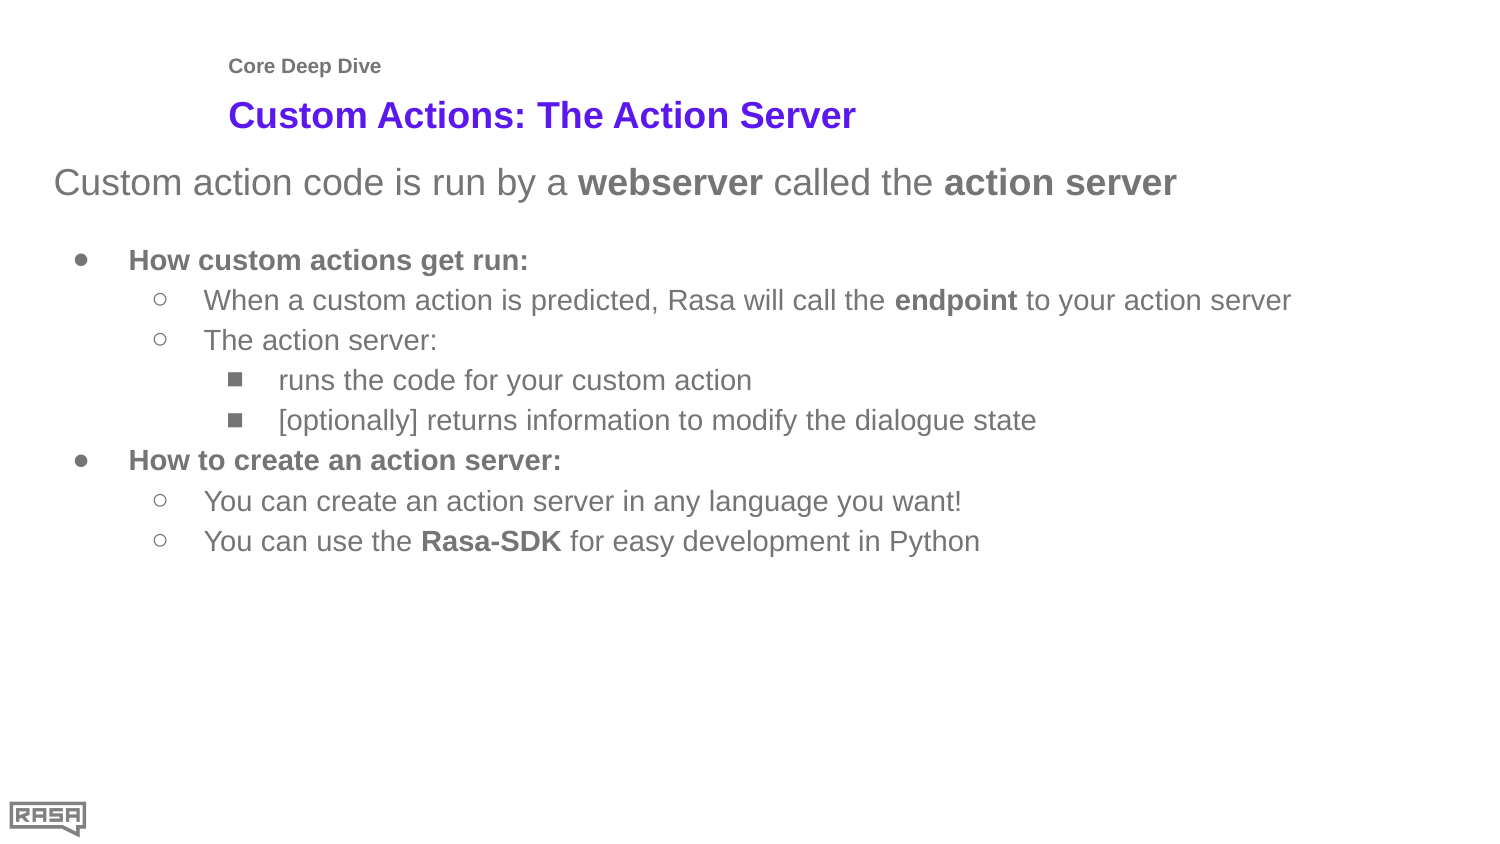

Core Deep Dive
# Custom Actions: The Action Server
Custom action code is run by a webserver called the action server
How custom actions get run:
When a custom action is predicted, Rasa will call the endpoint to your action server
The action server:
runs the code for your custom action
[optionally] returns information to modify the dialogue state
How to create an action server:
You can create an action server in any language you want!
You can use the Rasa-SDK for easy development in Python